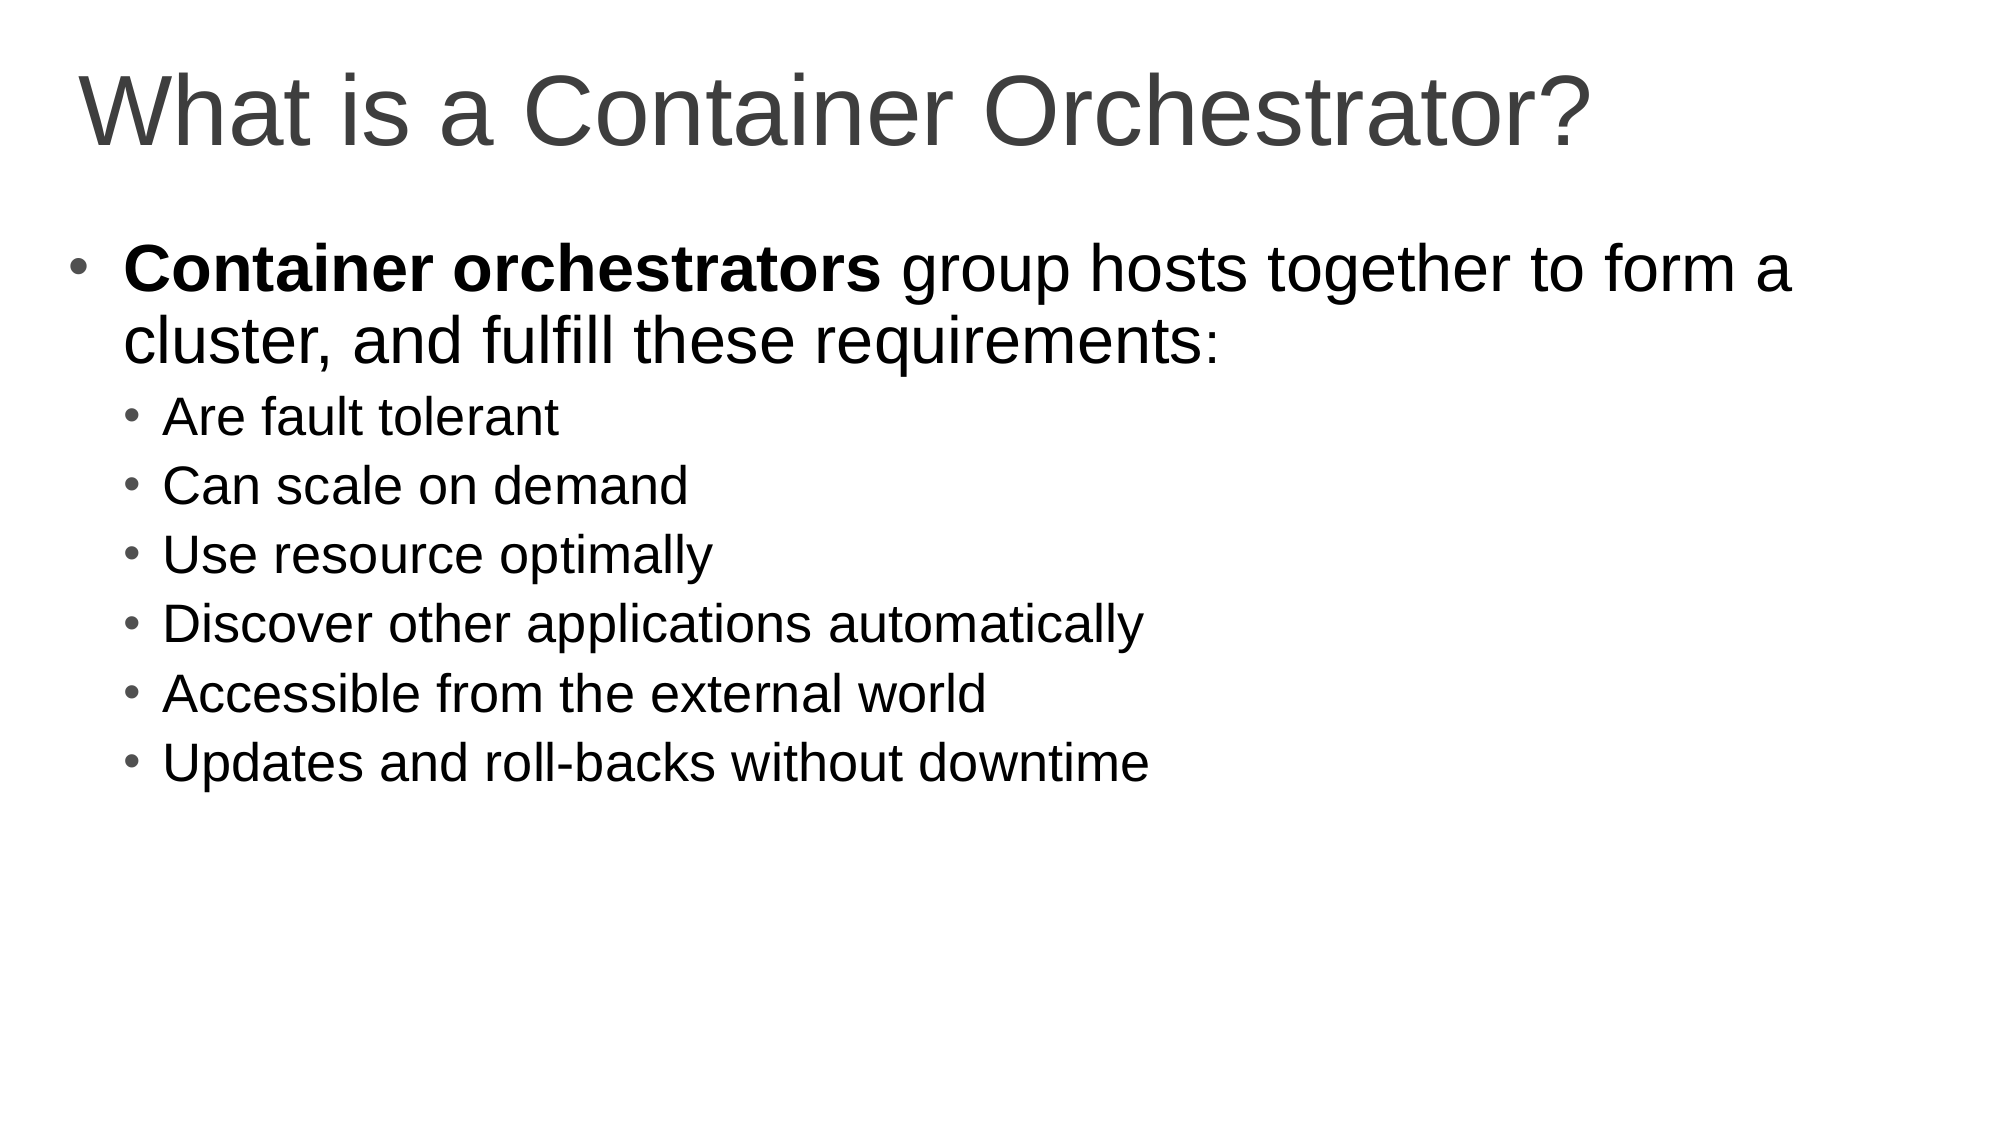

What is a Container Orchestrator?
Container orchestrators group hosts together to form a cluster, and fulfill these requirements:
Are fault tolerant
Can scale on demand
Use resource optimally
Discover other applications automatically
Accessible from the external world
Updates and roll-backs without downtime